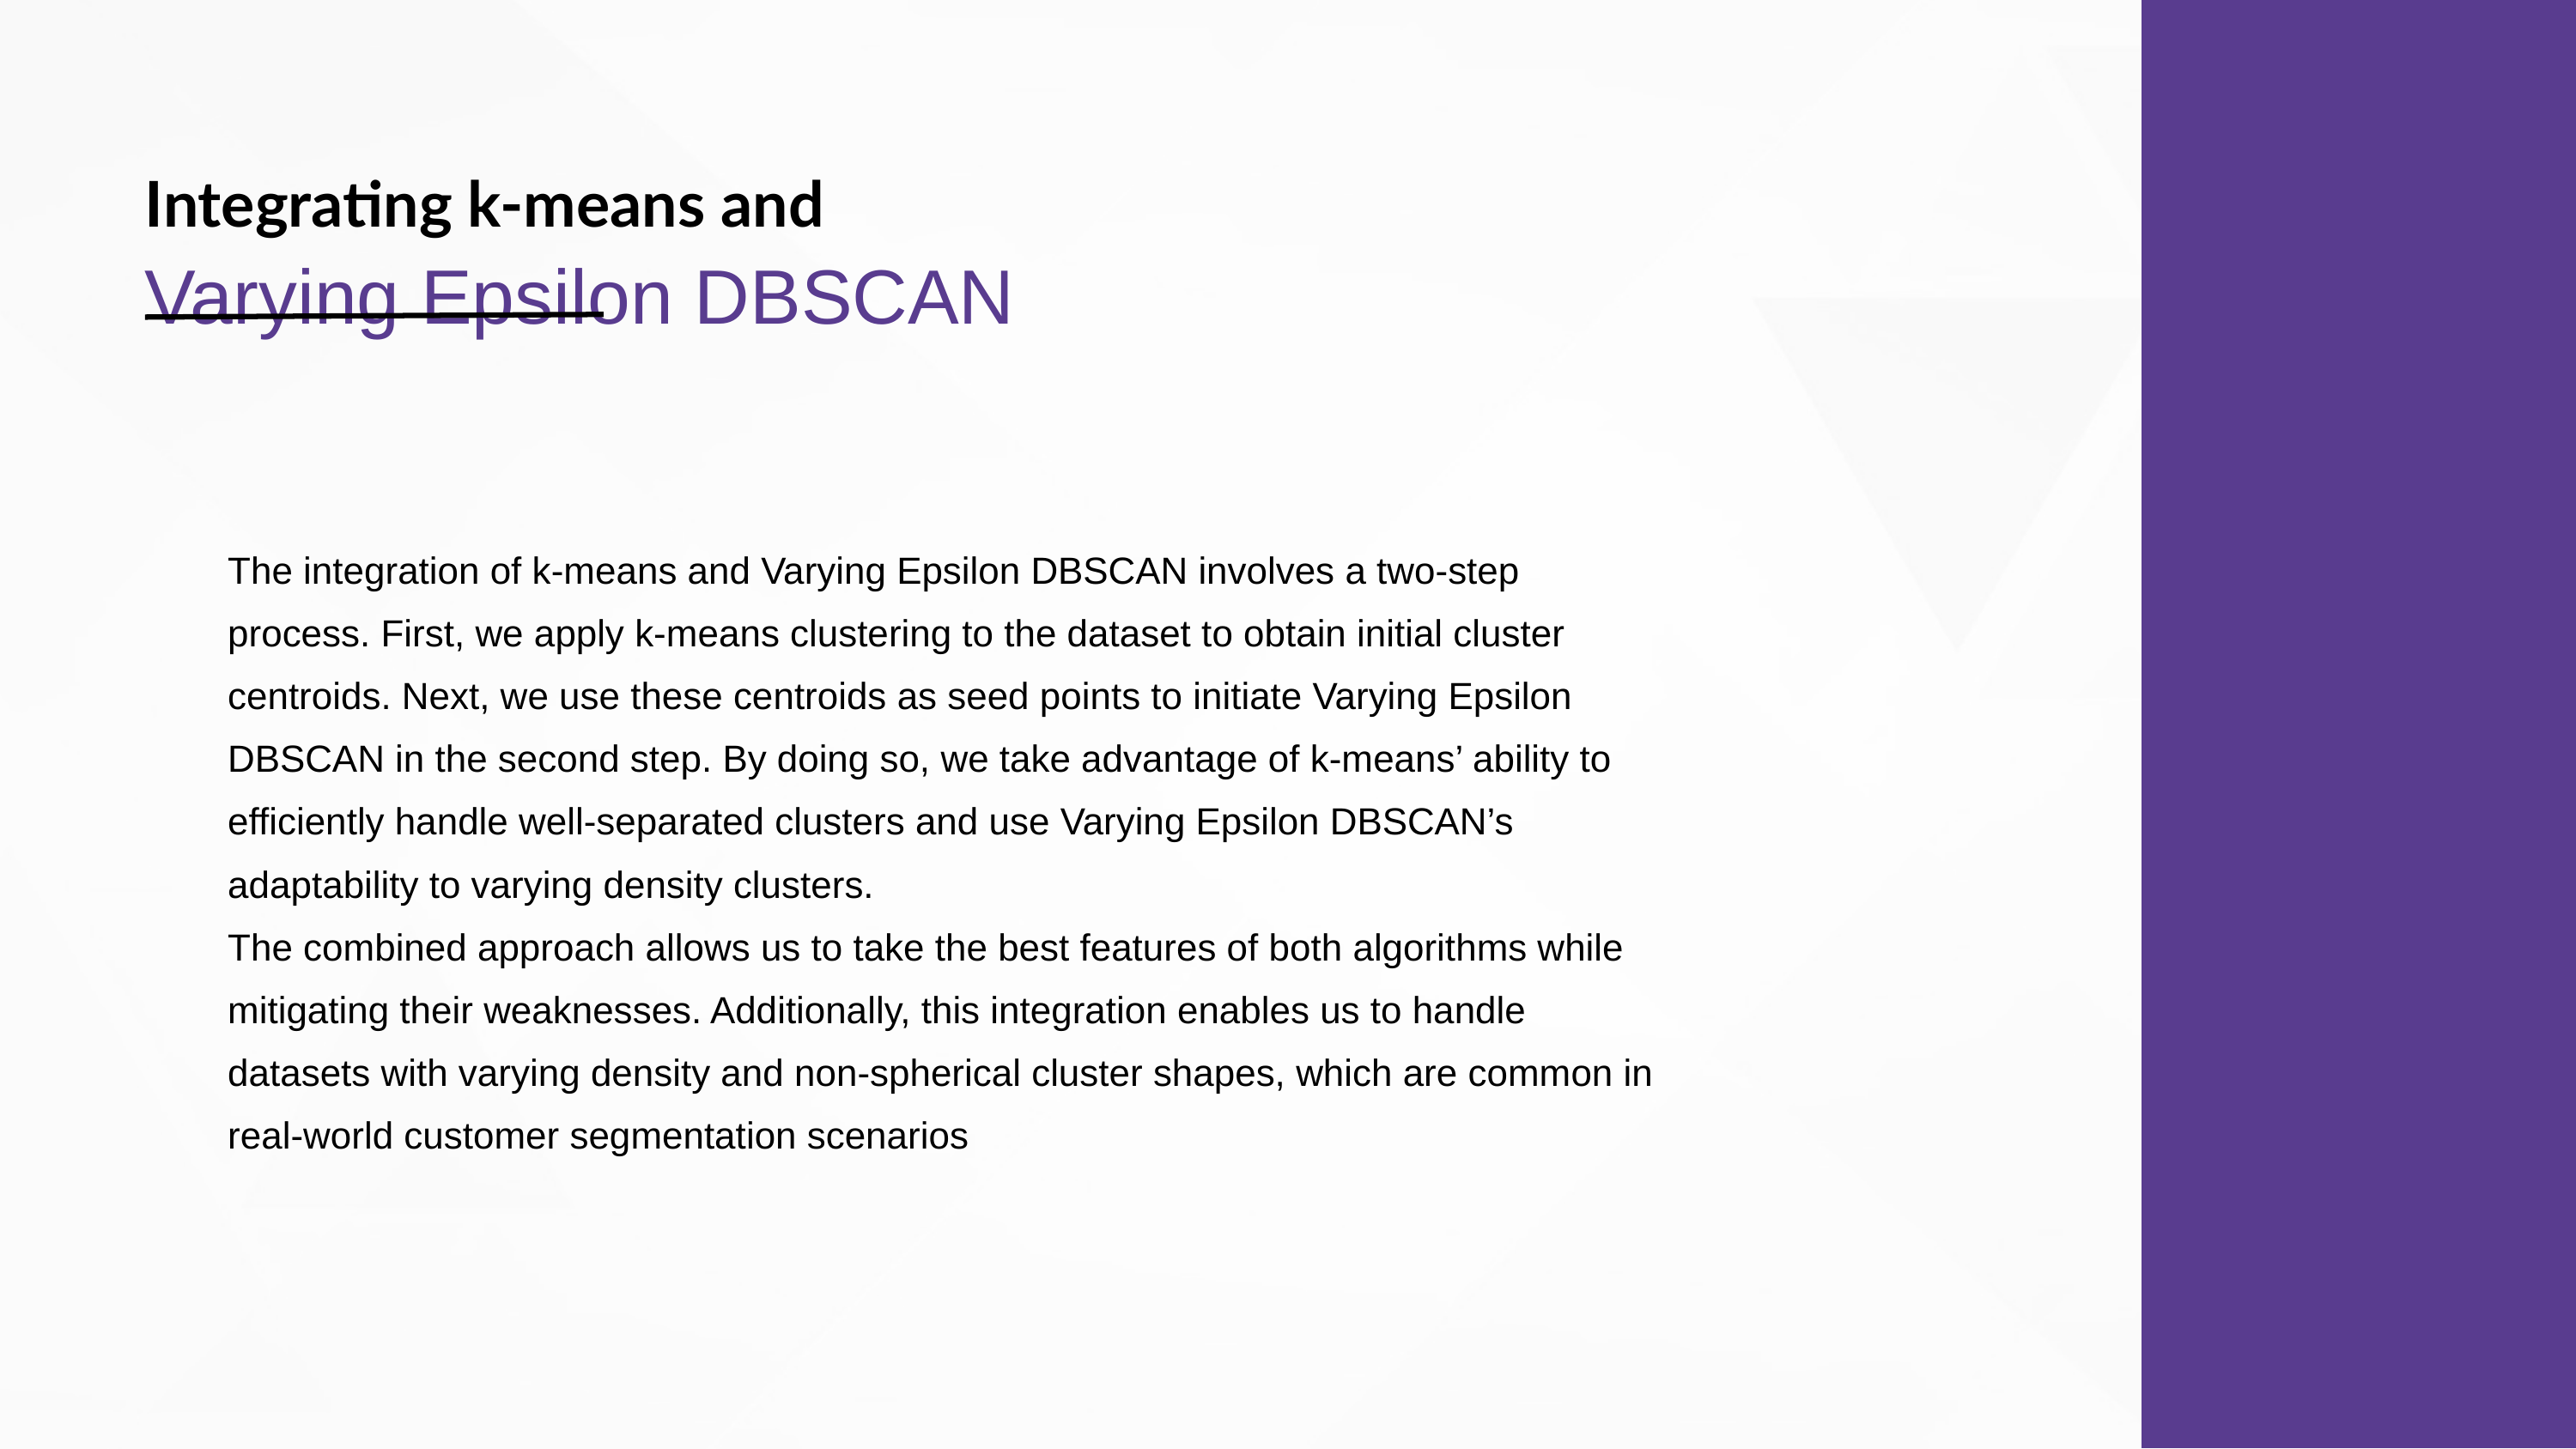

Integrating k-means and
Varying Epsilon DBSCAN

The integration of k-means and Varying Epsilon DBSCAN involves a two-step process. First, we apply k-means clustering to the dataset to obtain initial cluster centroids. Next, we use these centroids as seed points to initiate Varying Epsilon DBSCAN in the second step. By doing so, we take advantage of k-means’ ability to efficiently handle well-separated clusters and use Varying Epsilon DBSCAN’s adaptability to varying density clusters.
The combined approach allows us to take the best features of both algorithms while mitigating their weaknesses. Additionally, this integration enables us to handle datasets with varying density and non-spherical cluster shapes, which are common in real-world customer segmentation scenarios